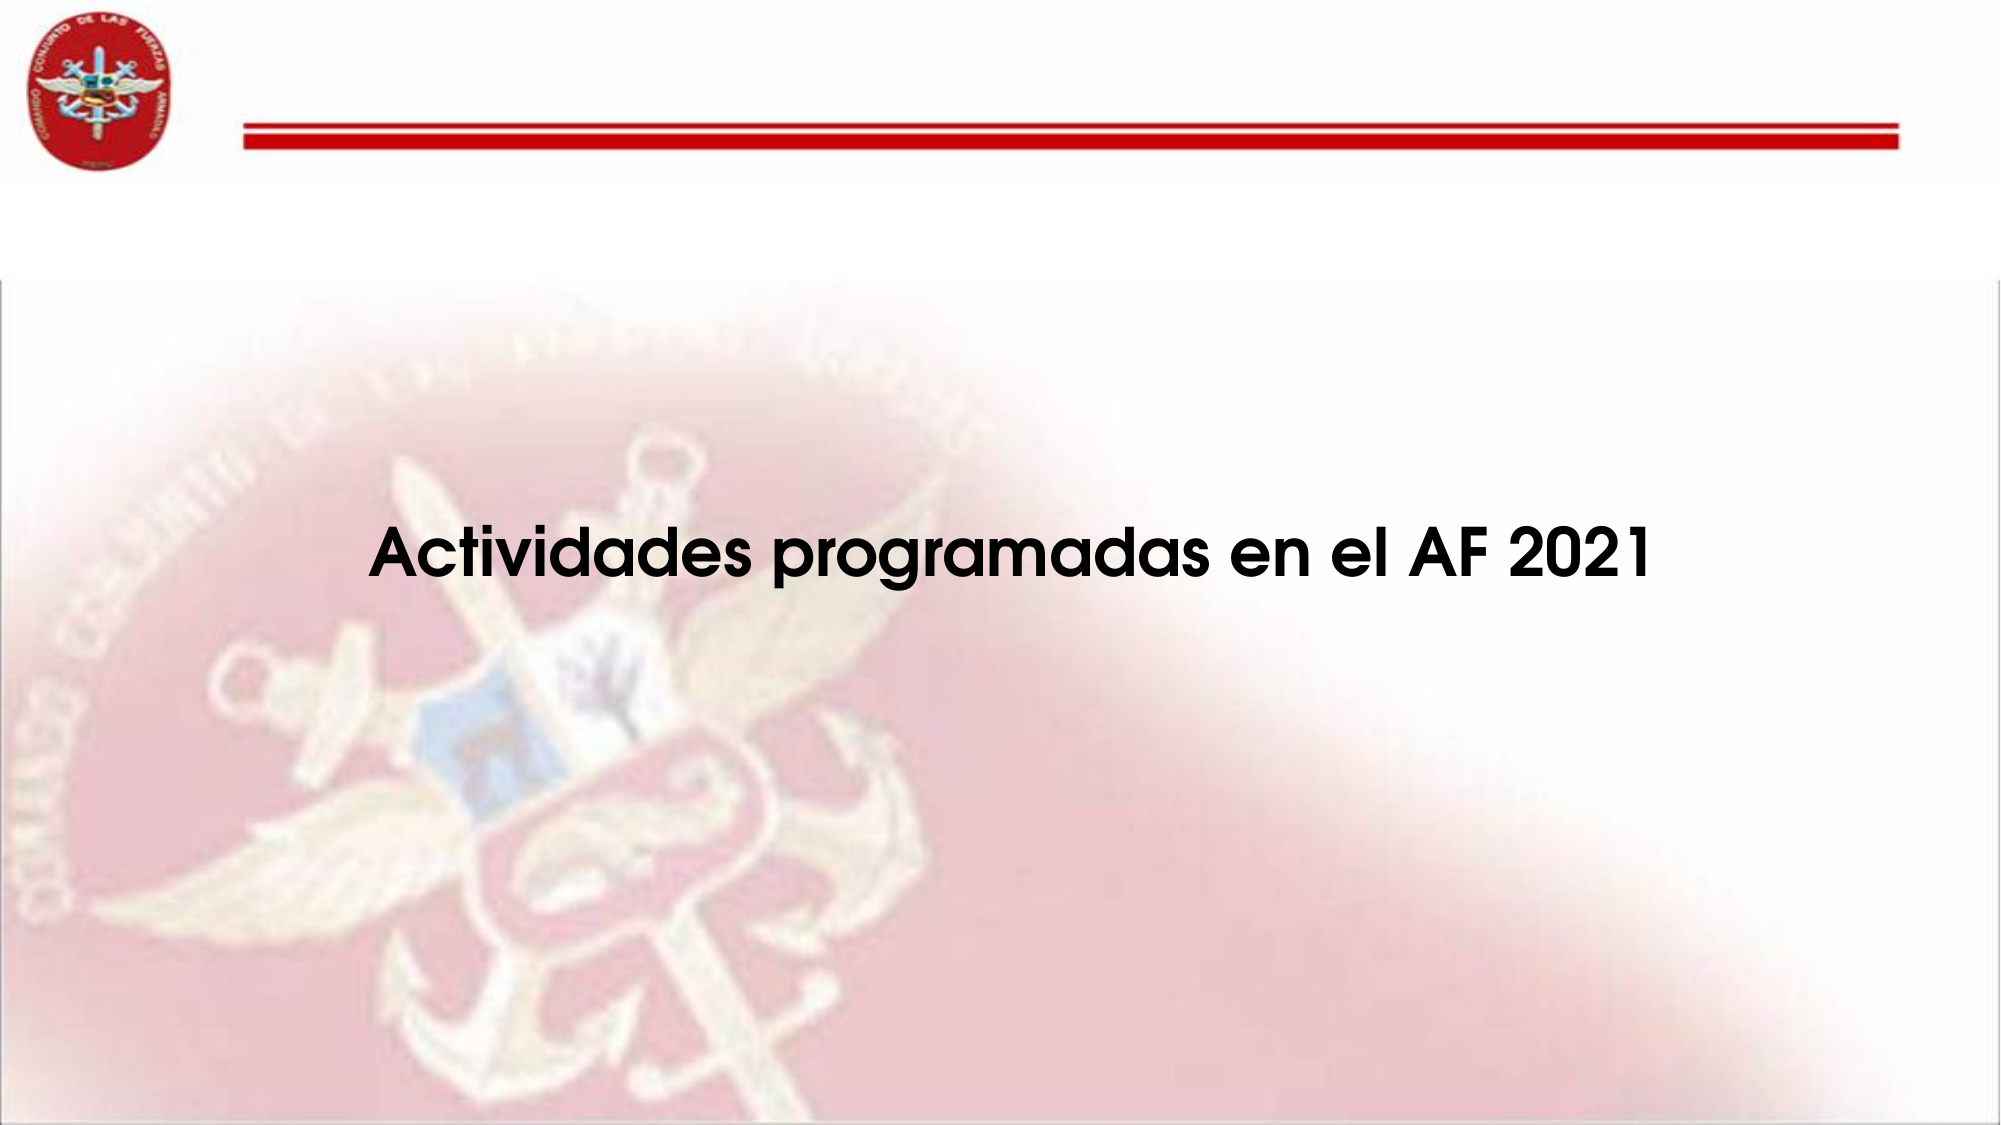

# Actividades programadas en el AF 2021